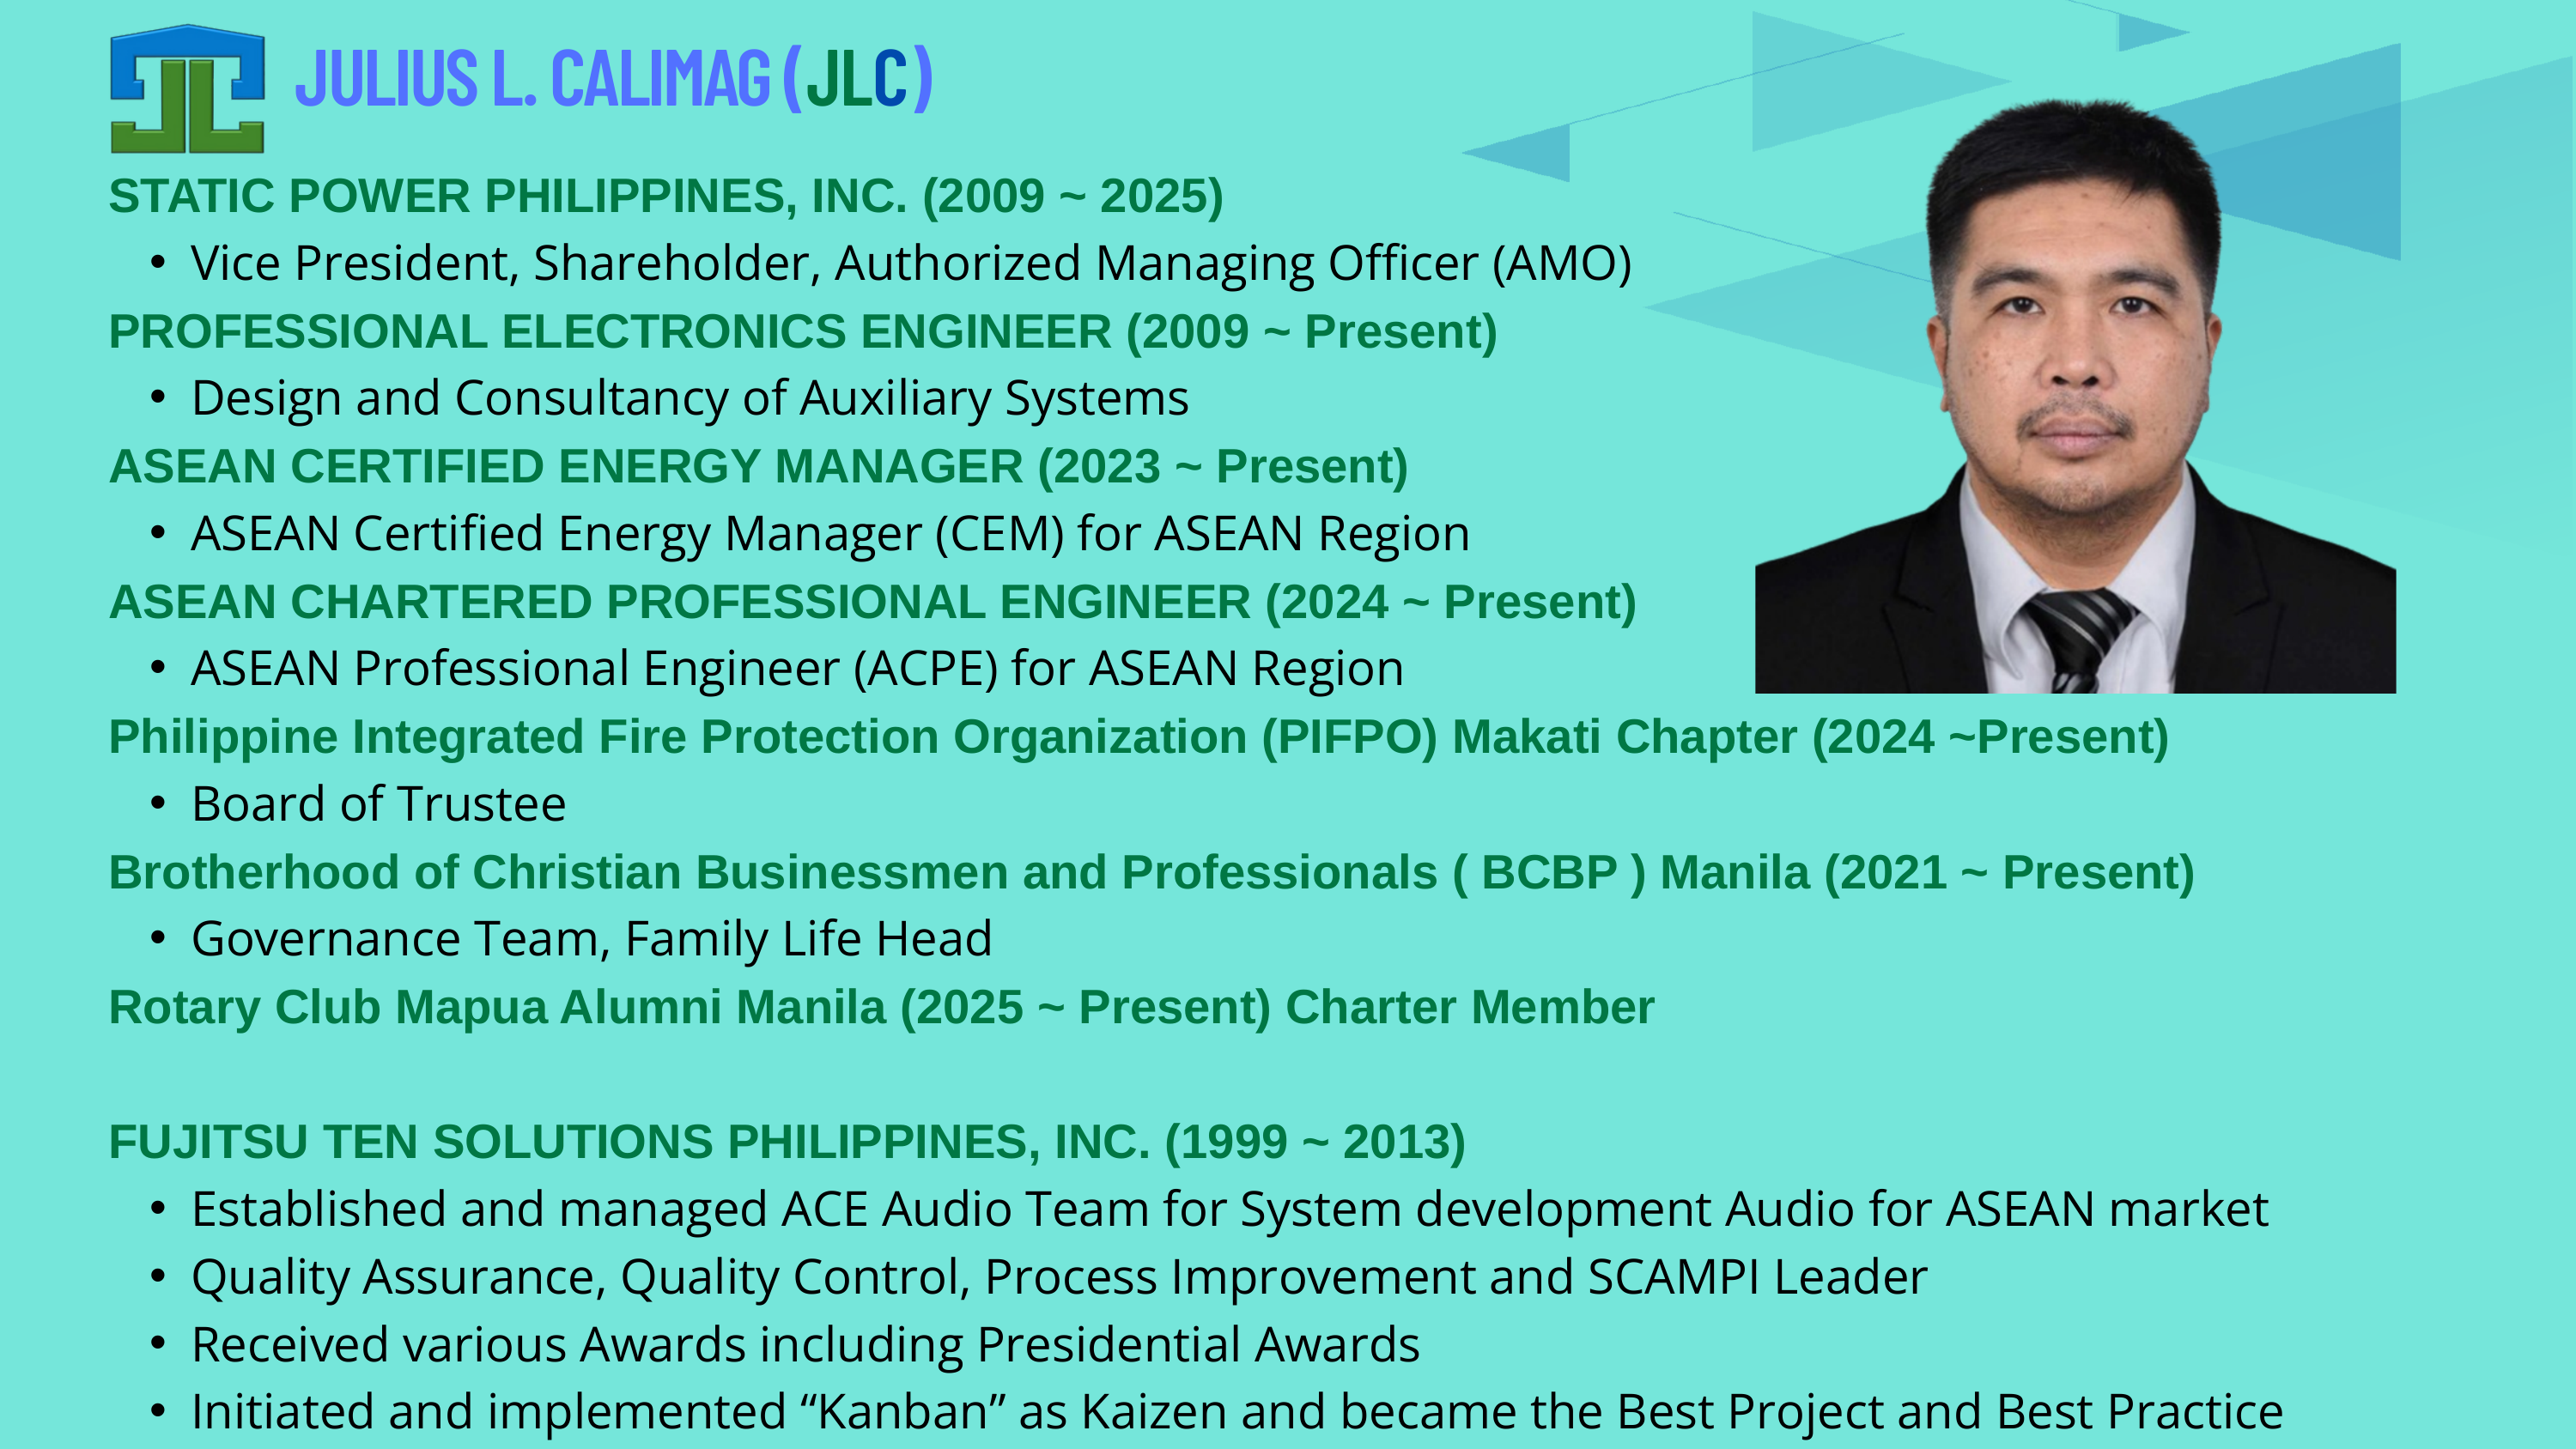

JULIUS L. CALIMAG (JLC)

STATIC POWER PHILIPPINES, INC. (2009 ~ 2025)
Vice President, Shareholder, Authorized Managing Officer (AMO)
PROFESSIONAL ELECTRONICS ENGINEER (2009 ~ Present)
Design and Consultancy of Auxiliary Systems
ASEAN CERTIFIED ENERGY MANAGER (2023 ~ Present)
ASEAN Certified Energy Manager (CEM) for ASEAN Region
ASEAN CHARTERED PROFESSIONAL ENGINEER (2024 ~ Present)
ASEAN Professional Engineer (ACPE) for ASEAN Region
Philippine Integrated Fire Protection Organization (PIFPO) Makati Chapter (2024 ~Present)
Board of Trustee
Brotherhood of Christian Businessmen and Professionals ( BCBP ) Manila (2021 ~ Present)
Governance Team, Family Life Head
Rotary Club Mapua Alumni Manila (2025 ~ Present) Charter Member

FUJITSU TEN SOLUTIONS PHILIPPINES, INC. (1999 ~ 2013)
Established and managed ACE Audio Team for System development Audio for ASEAN market
Quality Assurance, Quality Control, Process Improvement and SCAMPI Leader
Received various Awards including Presidential Awards
Initiated and implemented “Kanban” as Kaizen and became the Best Project and Best Practice